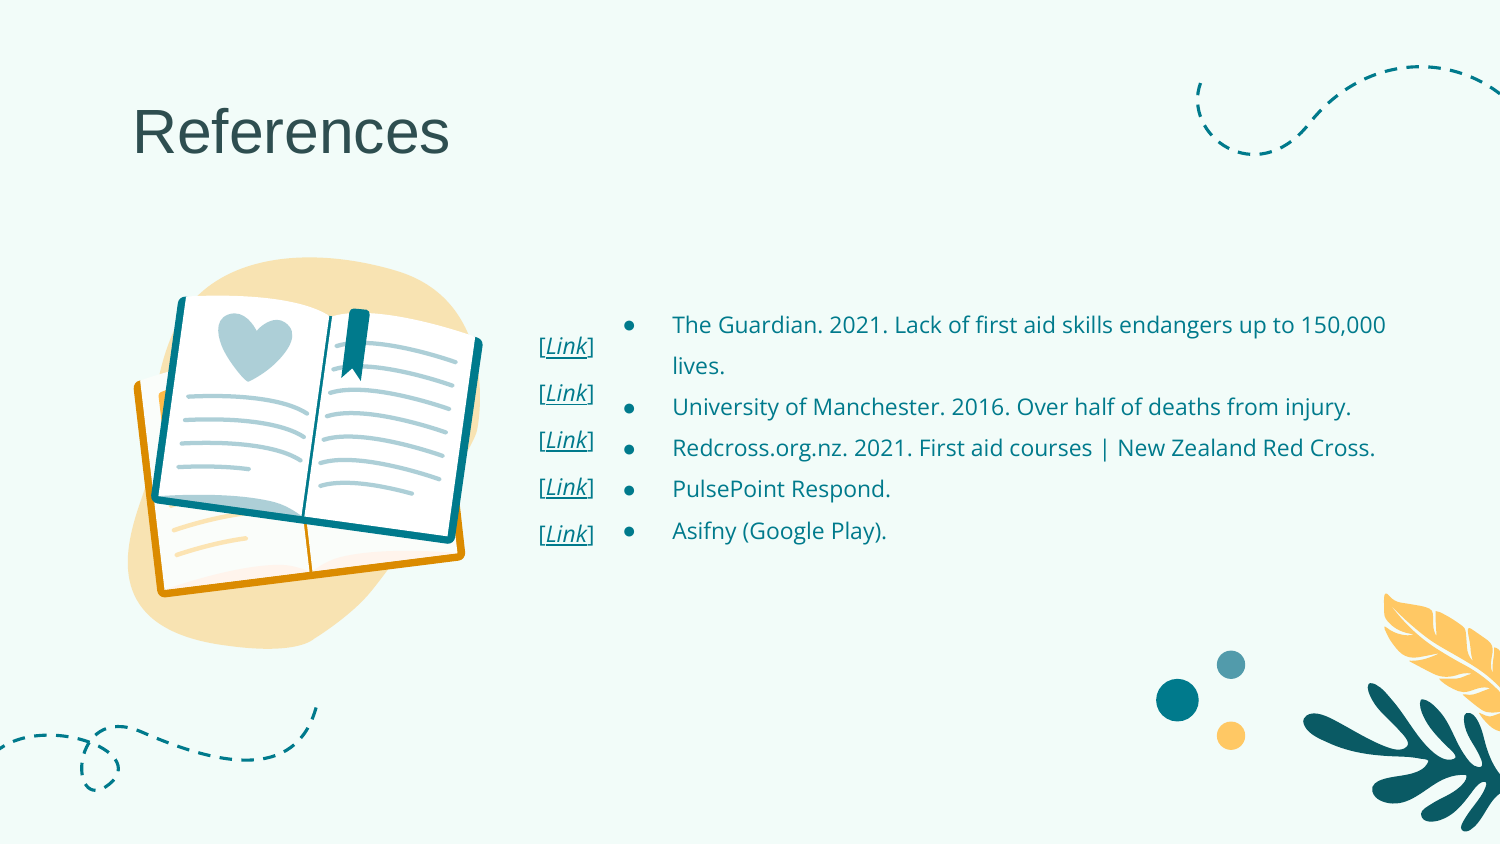

# References
The Guardian. 2021. Lack of first aid skills endangers up to 150,000 lives.
University of Manchester. 2016. Over half of deaths from injury.
Redcross.org.nz. 2021. First aid courses | New Zealand Red Cross.
PulsePoint Respond.
Asifny (Google Play).

[Link]
[Link]
[Link]
[Link]
[Link]